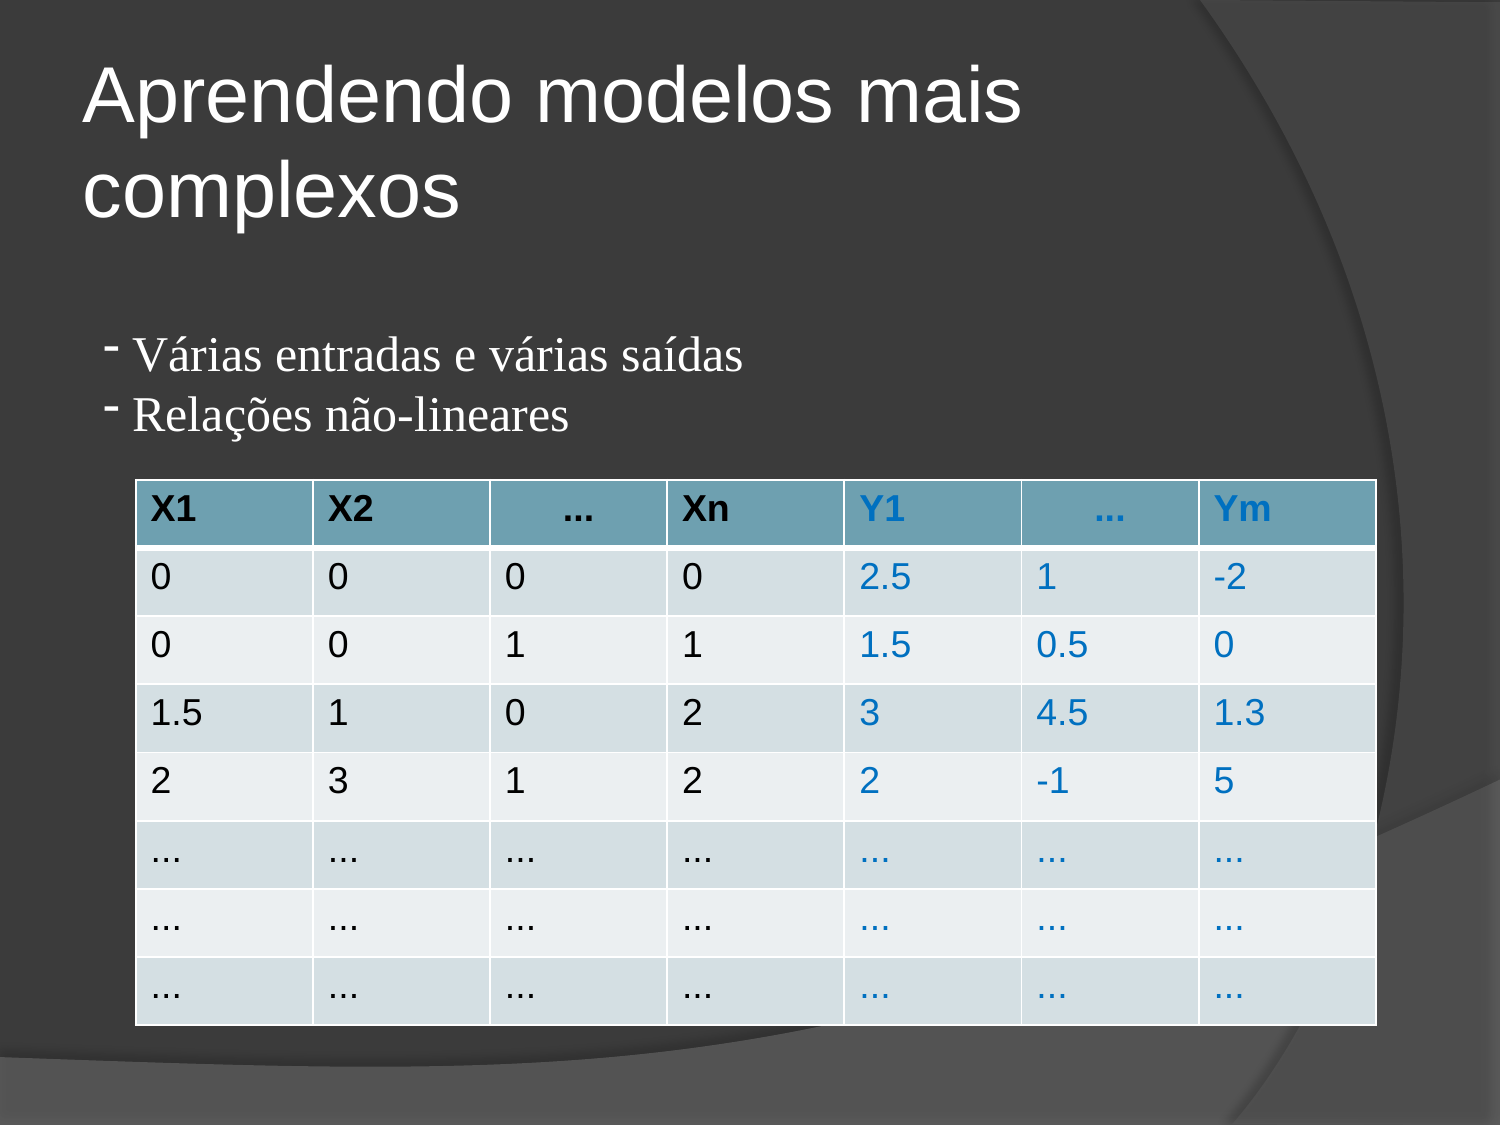

# Aprendendo modelos mais complexos
 Várias entradas e várias saídas
 Relações não-lineares
| X1 | X2 | ... | Xn | Y1 | ... | Ym |
| --- | --- | --- | --- | --- | --- | --- |
| 0 | 0 | 0 | 0 | 2.5 | 1 | -2 |
| 0 | 0 | 1 | 1 | 1.5 | 0.5 | 0 |
| 1.5 | 1 | 0 | 2 | 3 | 4.5 | 1.3 |
| 2 | 3 | 1 | 2 | 2 | -1 | 5 |
| ... | ... | ... | ... | ... | ... | ... |
| ... | ... | ... | ... | ... | ... | ... |
| ... | ... | ... | ... | ... | ... | ... |